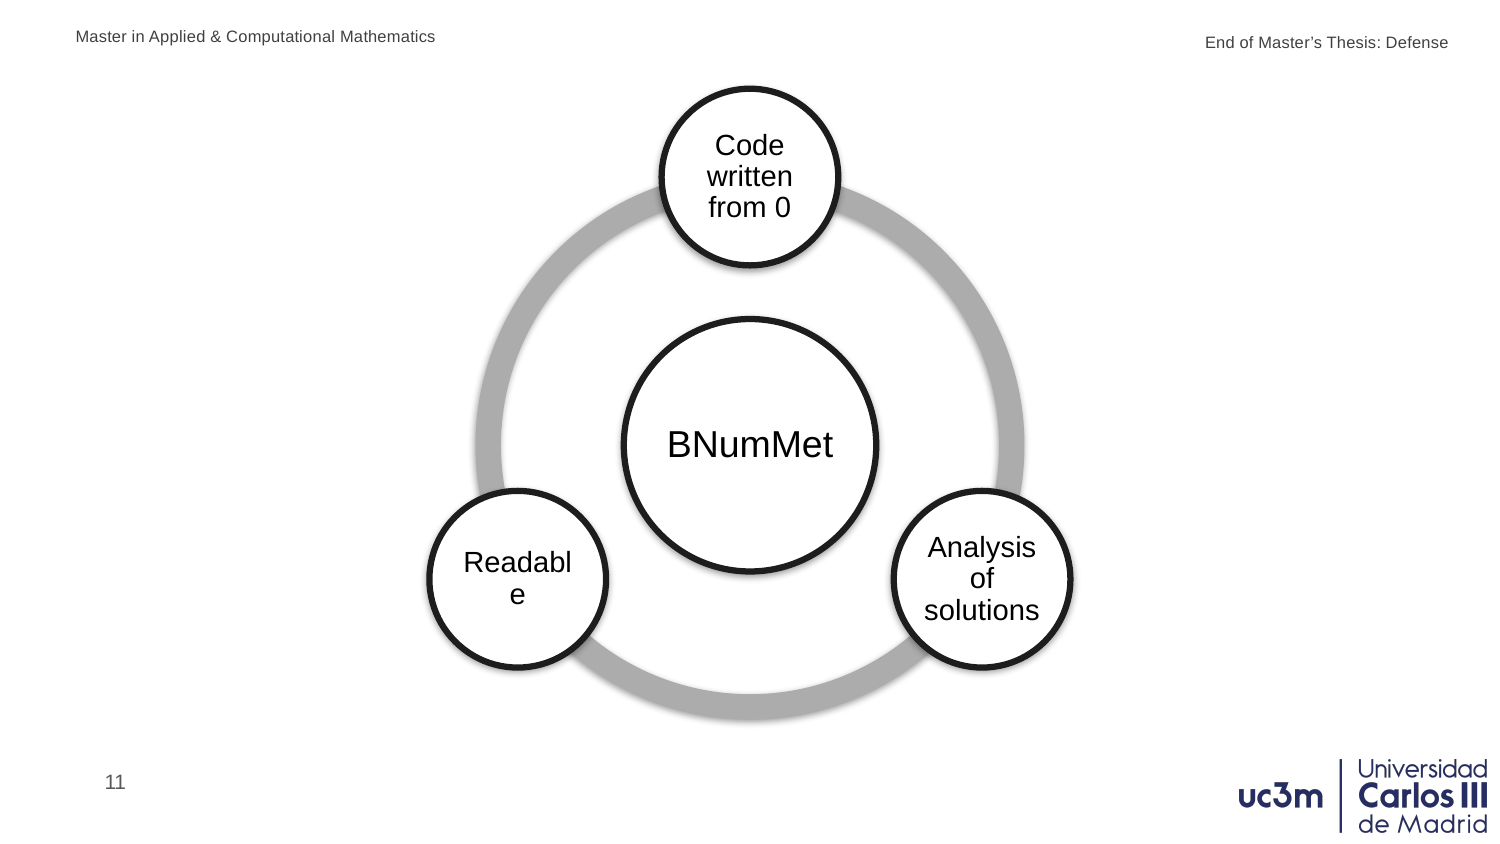

BNumMet
Code written from 0
Analysis of solutions
Readable
11